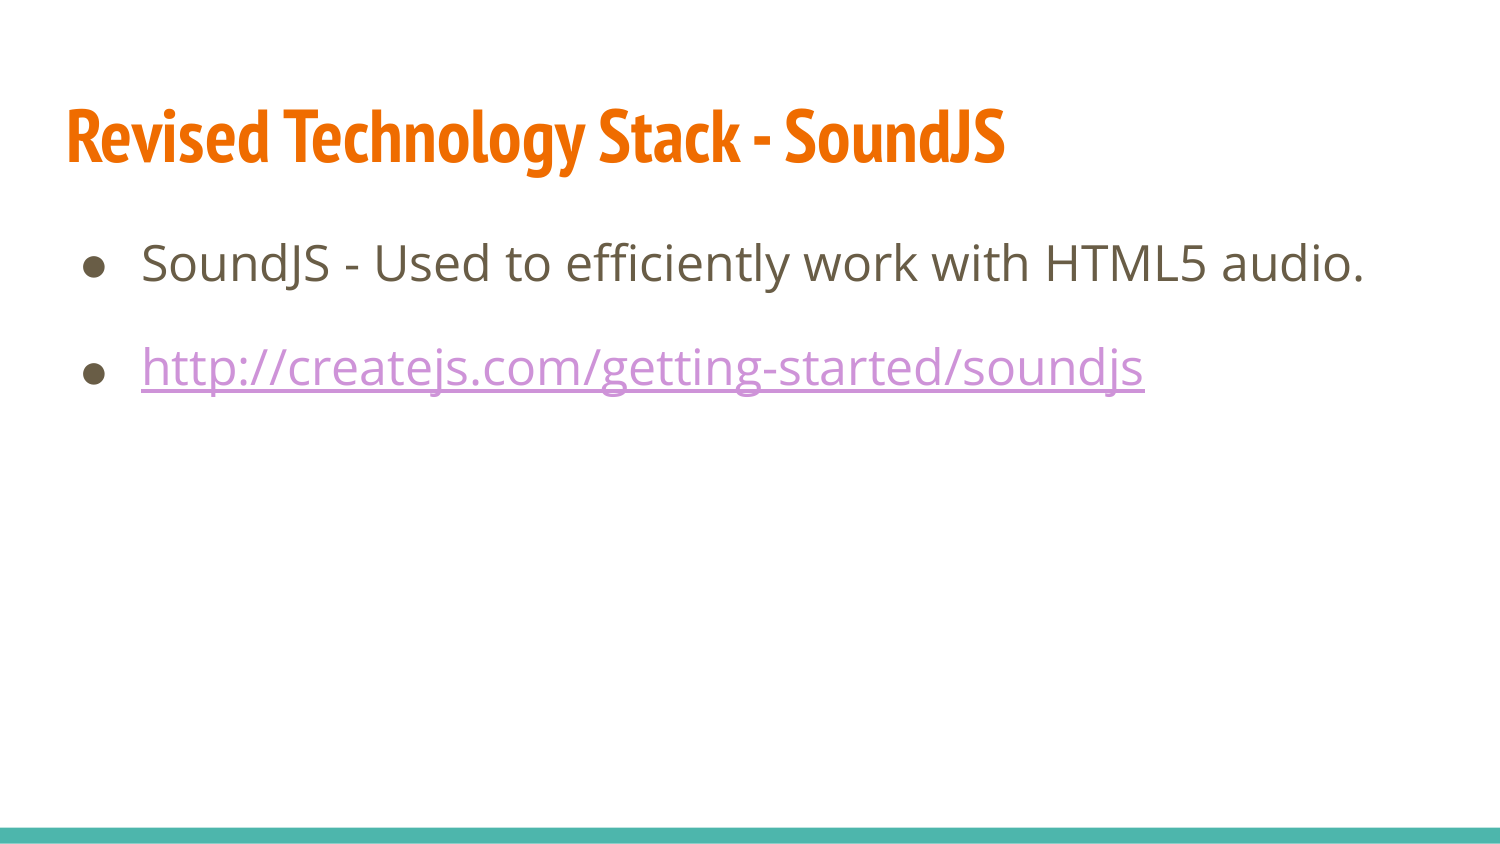

# Revised Technology Stack - SoundJS

SoundJS - Used to efficiently work with HTML5 audio.
http://createjs.com/getting-started/soundjs